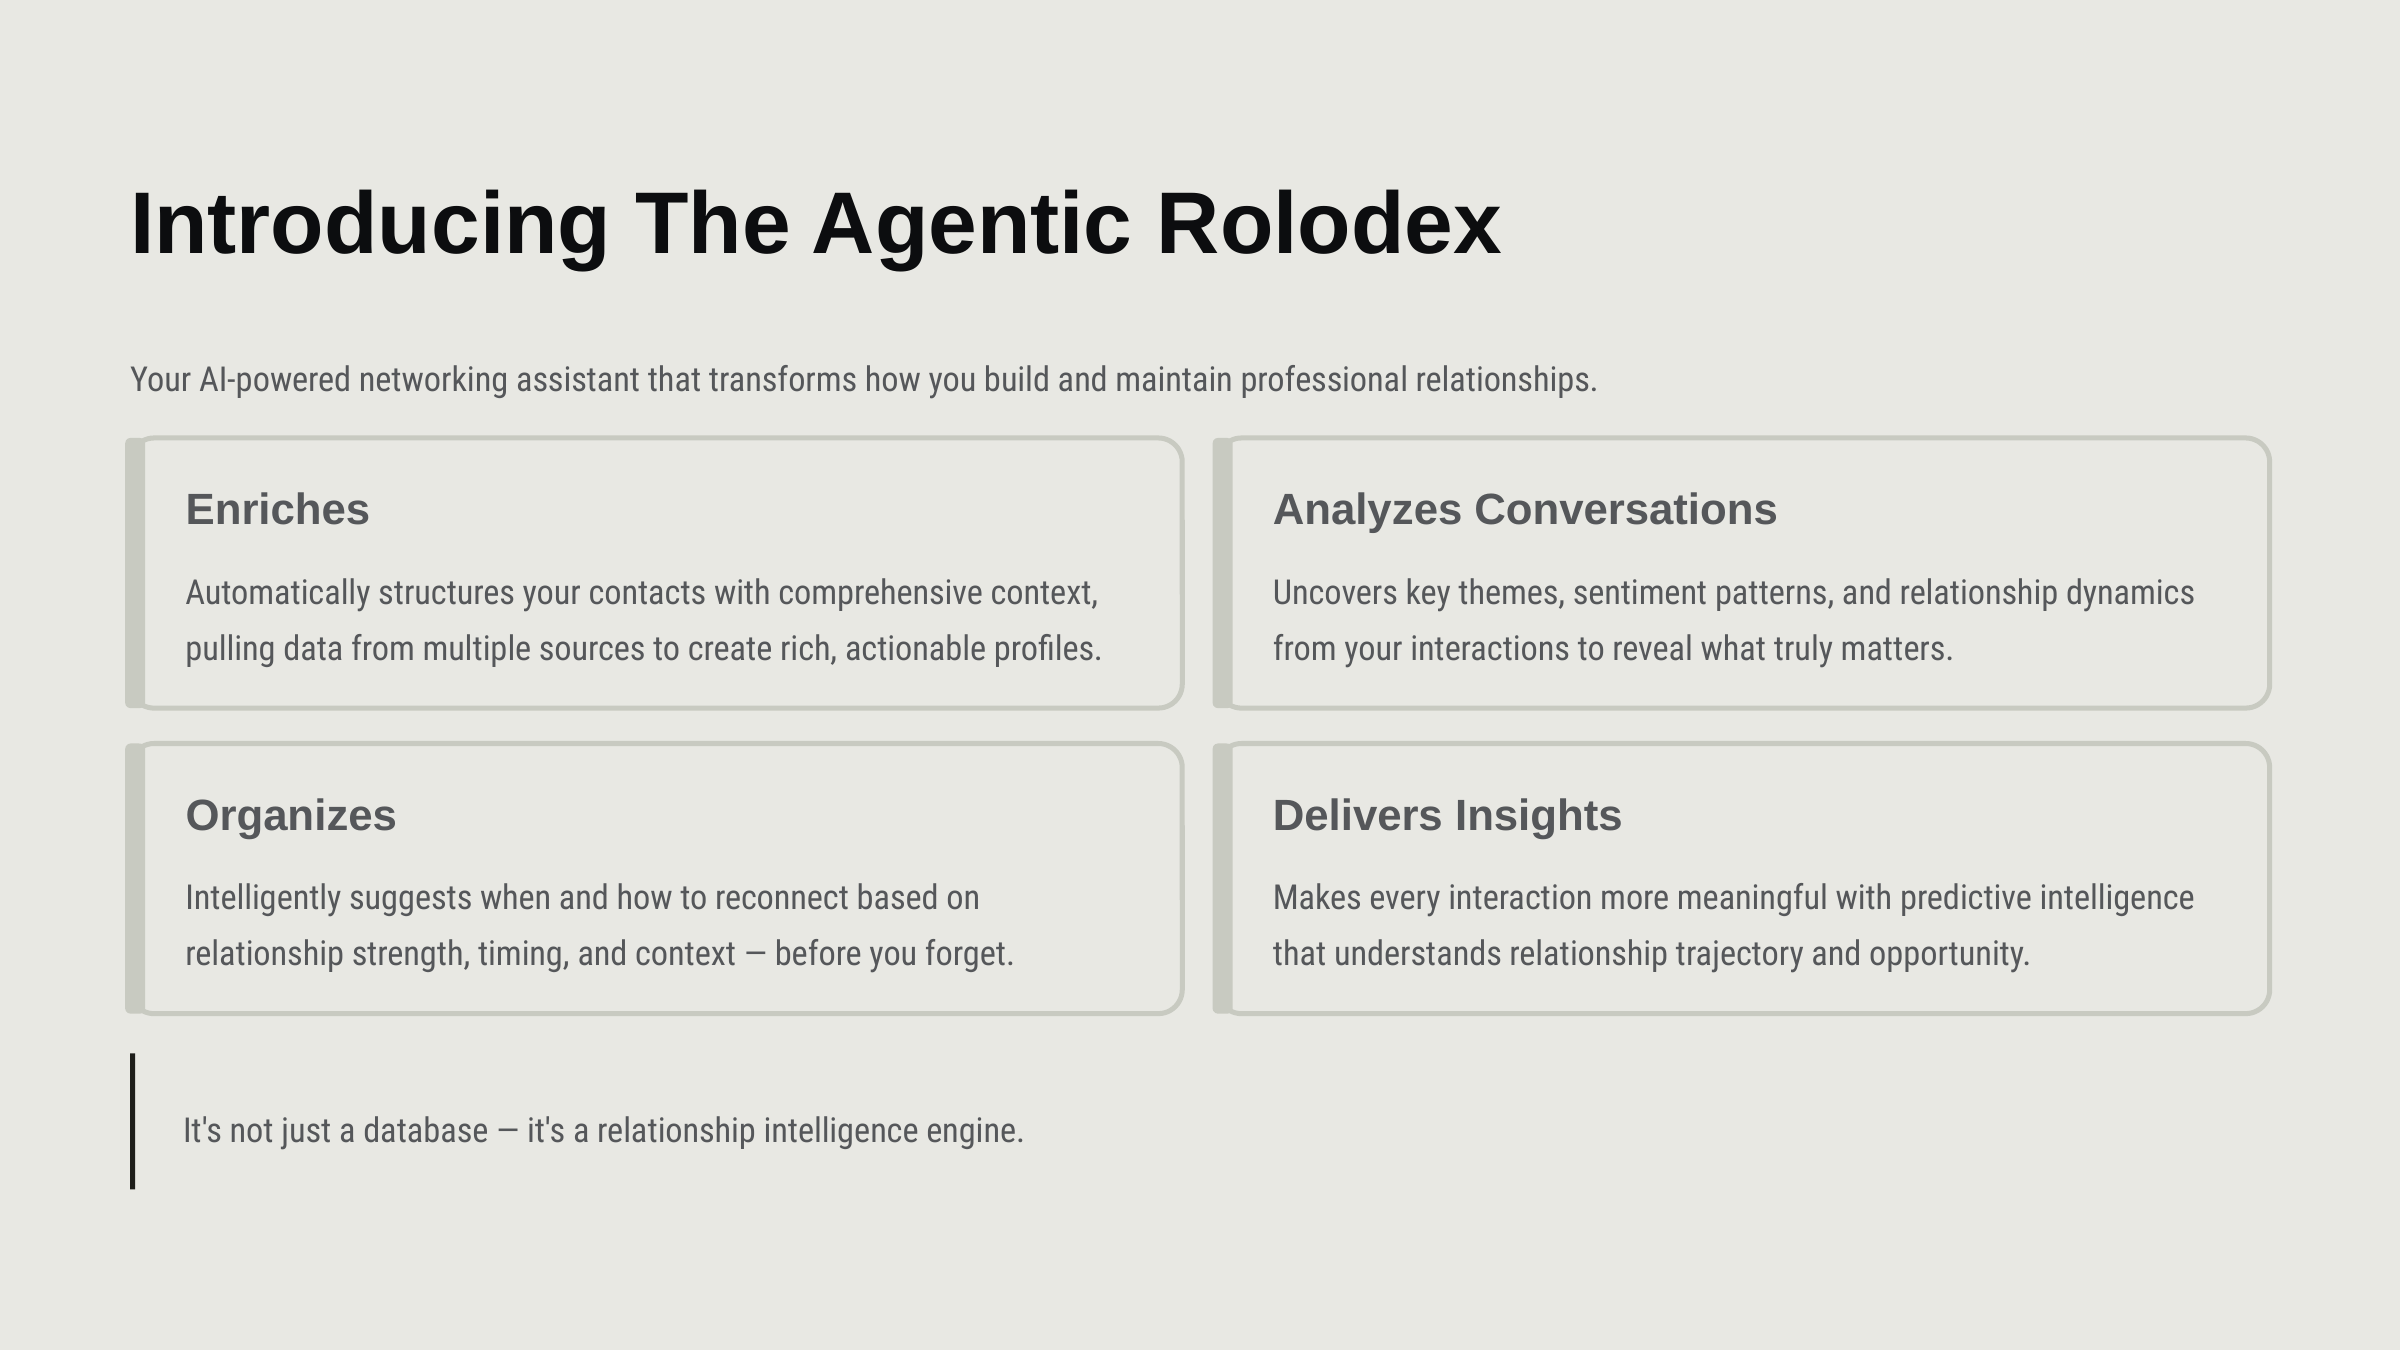

Introducing The Agentic Rolodex
Your AI-powered networking assistant that transforms how you build and maintain professional relationships.

Enriches
Analyzes Conversations
Automatically structures your contacts with comprehensive context, pulling data from multiple sources to create rich, actionable profiles.
Uncovers key themes, sentiment patterns, and relationship dynamics from your interactions to reveal what truly matters.

Organizes
Delivers Insights
Intelligently suggests when and how to reconnect based on relationship strength, timing, and context — before you forget.
Makes every interaction more meaningful with predictive intelligence that understands relationship trajectory and opportunity.

It's not just a database — it's a relationship intelligence engine.